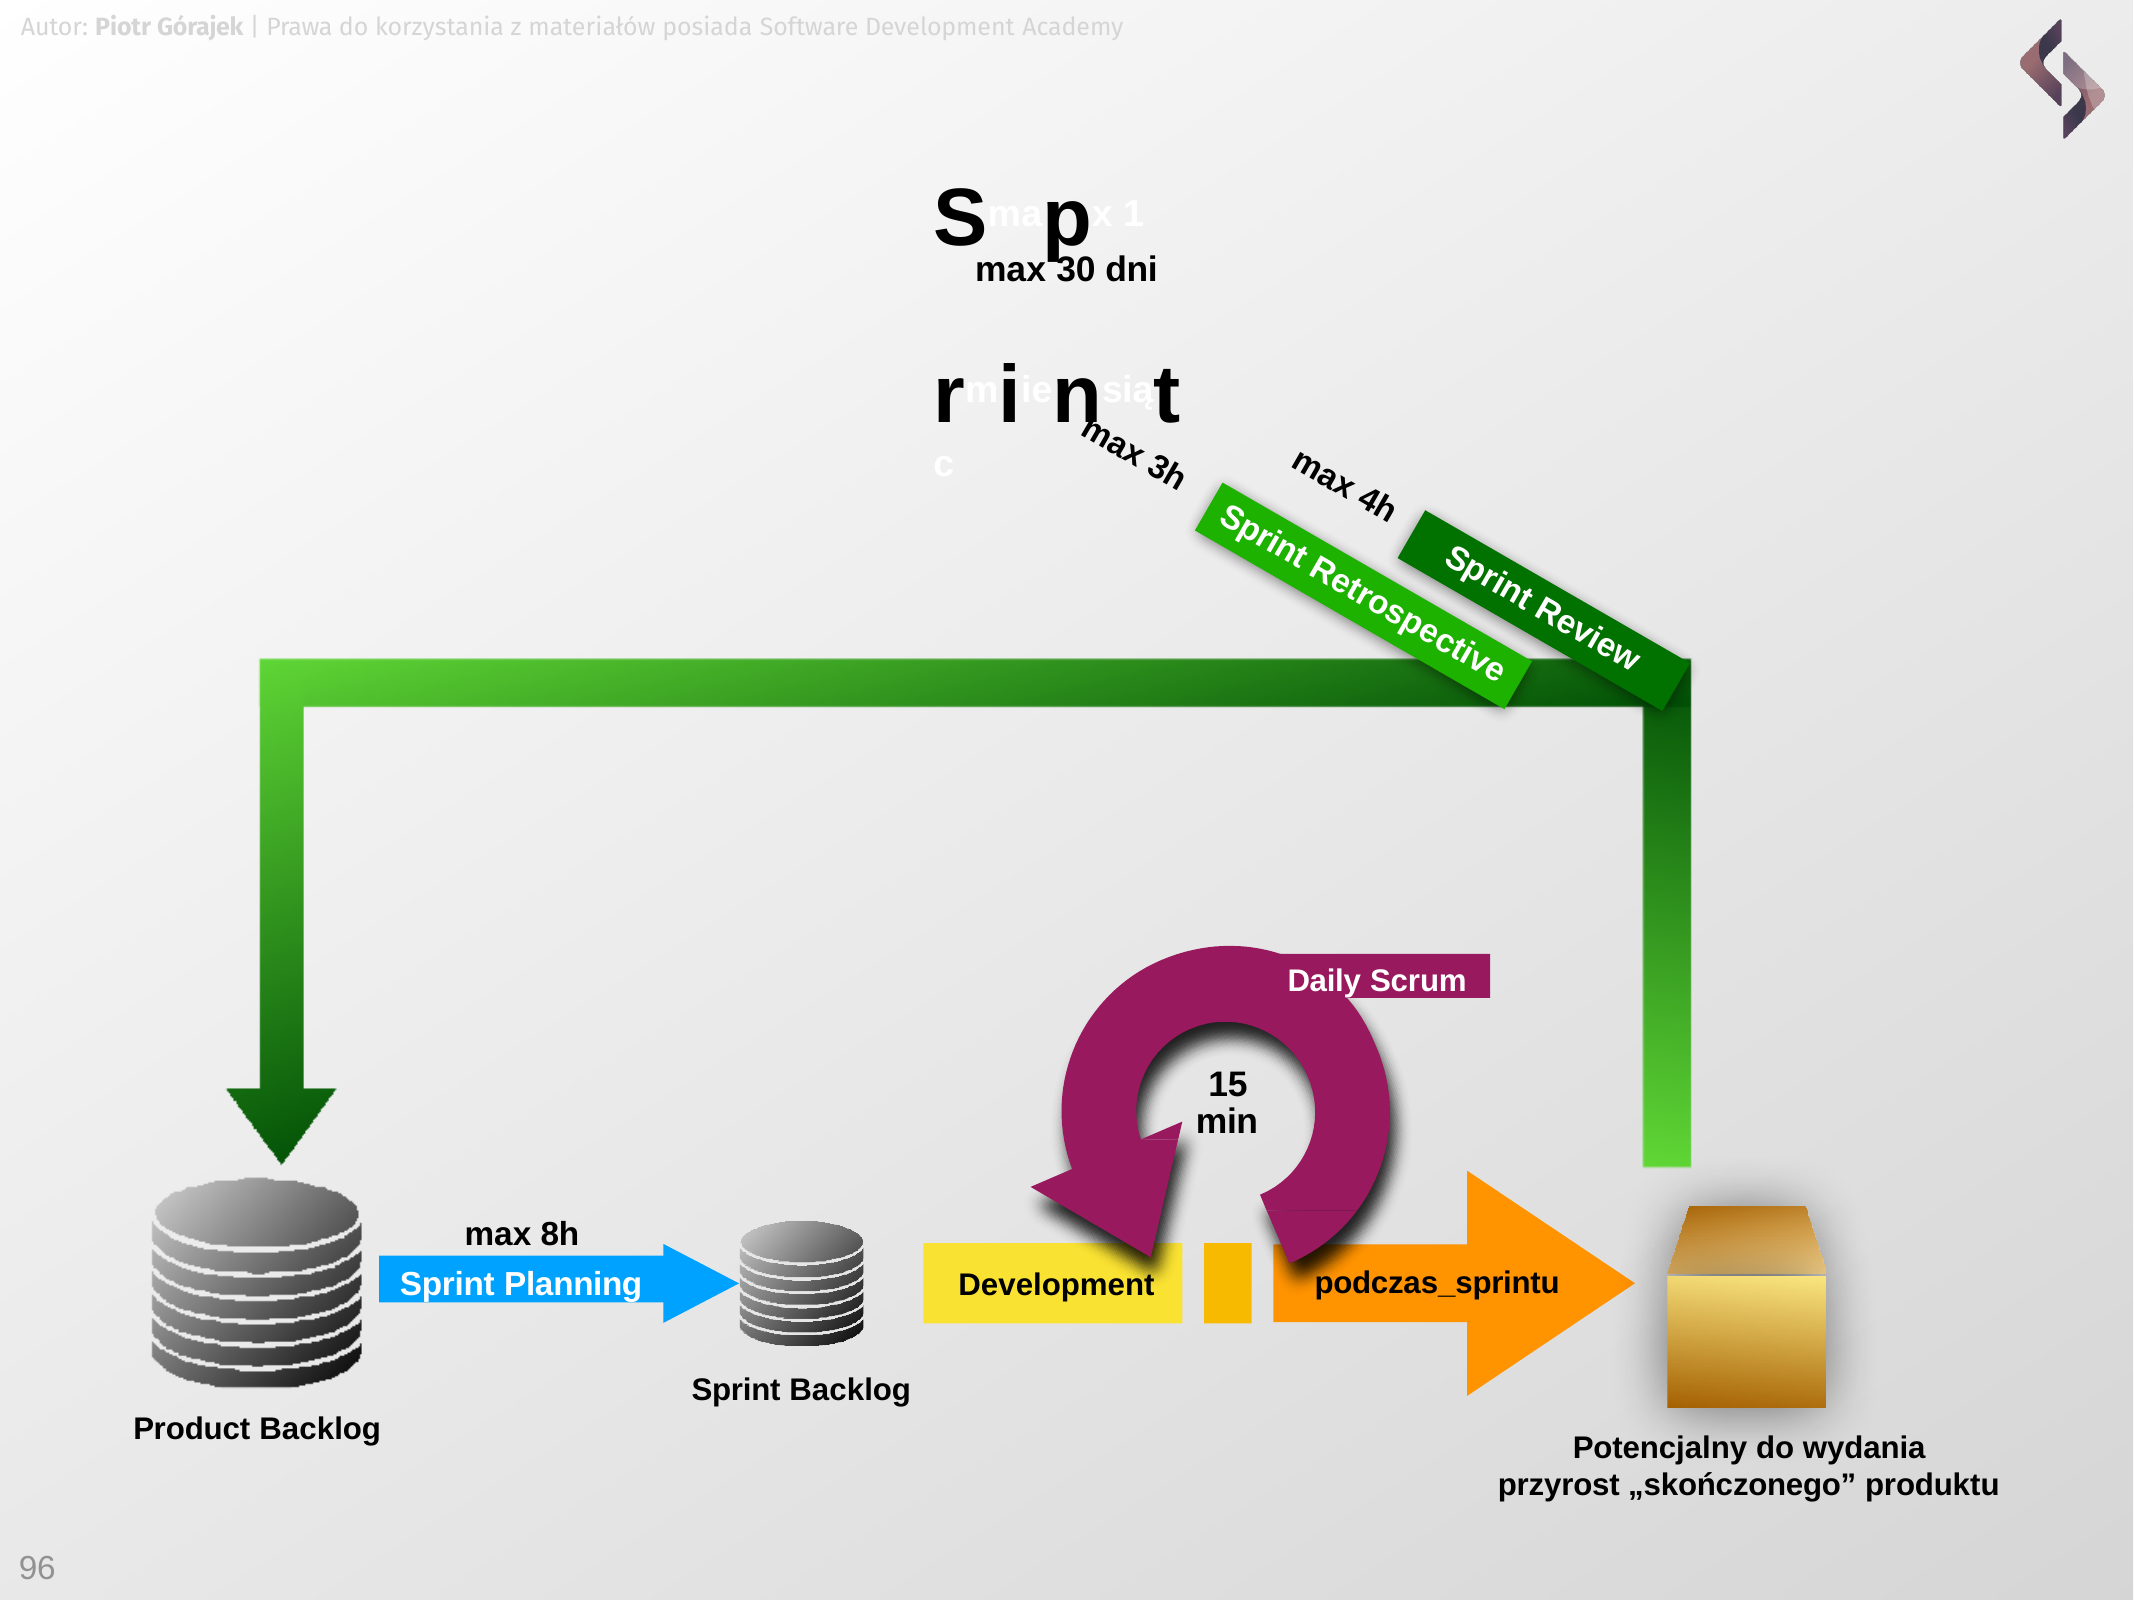

Autor: Piotr Górajek | Prawa do korzystania z materiałów posiada Software Development Academy

# Smapx 1 rmiiensiątc
max 30 dni
max 3h

max 4h

Sprint Retrospective
Sprint Review

Daily Scrum
15
min

max 8h

Sprint Planning

podczas_sprintu
Development

Sprint Backlog
Product Backlog
Potencjalny do wydania  przyrost „skończonego” produktu
96